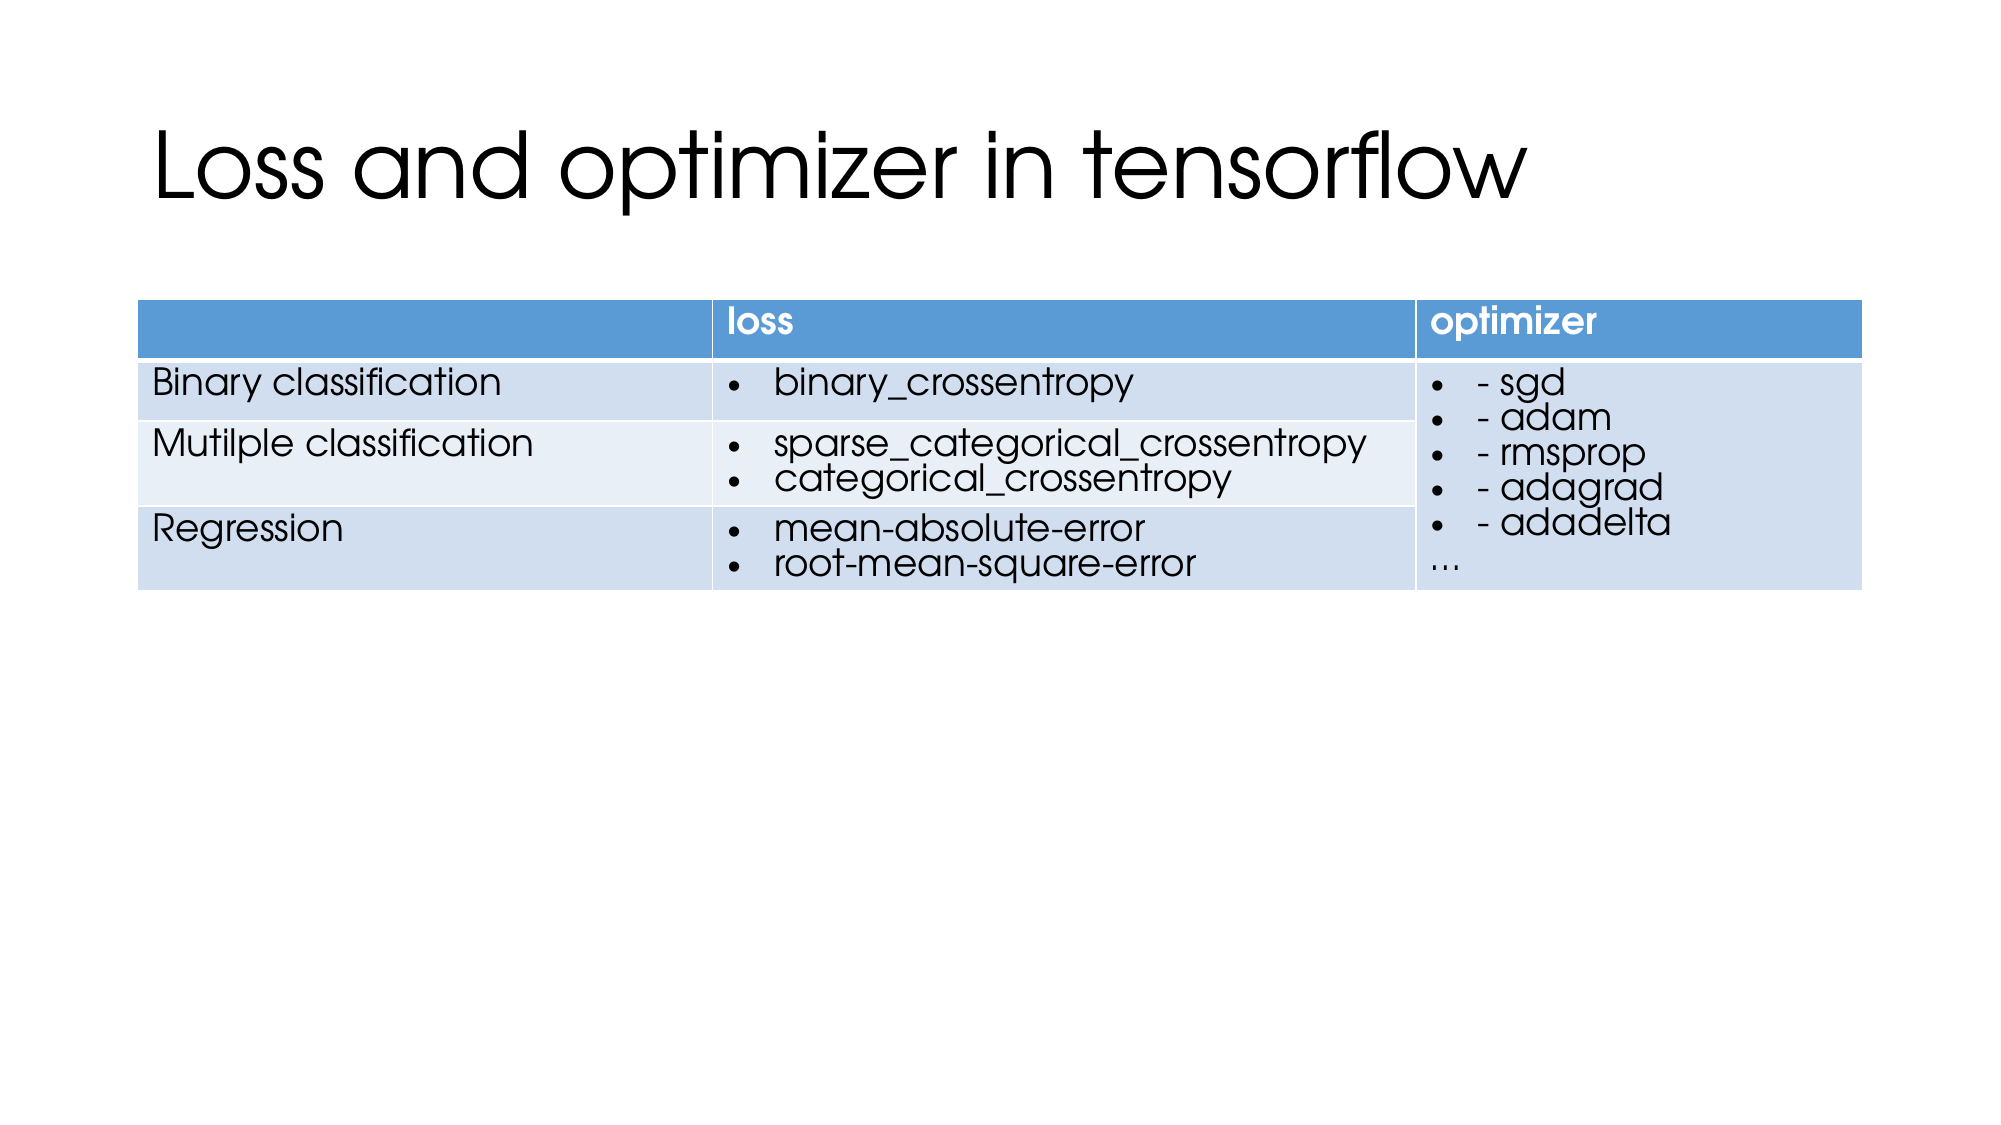

# Loss and optimizer in tensorflow
|  | loss | optimizer |
| --- | --- | --- |
| Binary classification | binary\_crossentropy | - sgd - adam - rmsprop - adagrad - adadelta … |
| Mutilple classification | sparse\_categorical\_crossentropy categorical\_crossentropy |  |
| Regression | mean-absolute-error root-mean-square-error |  |